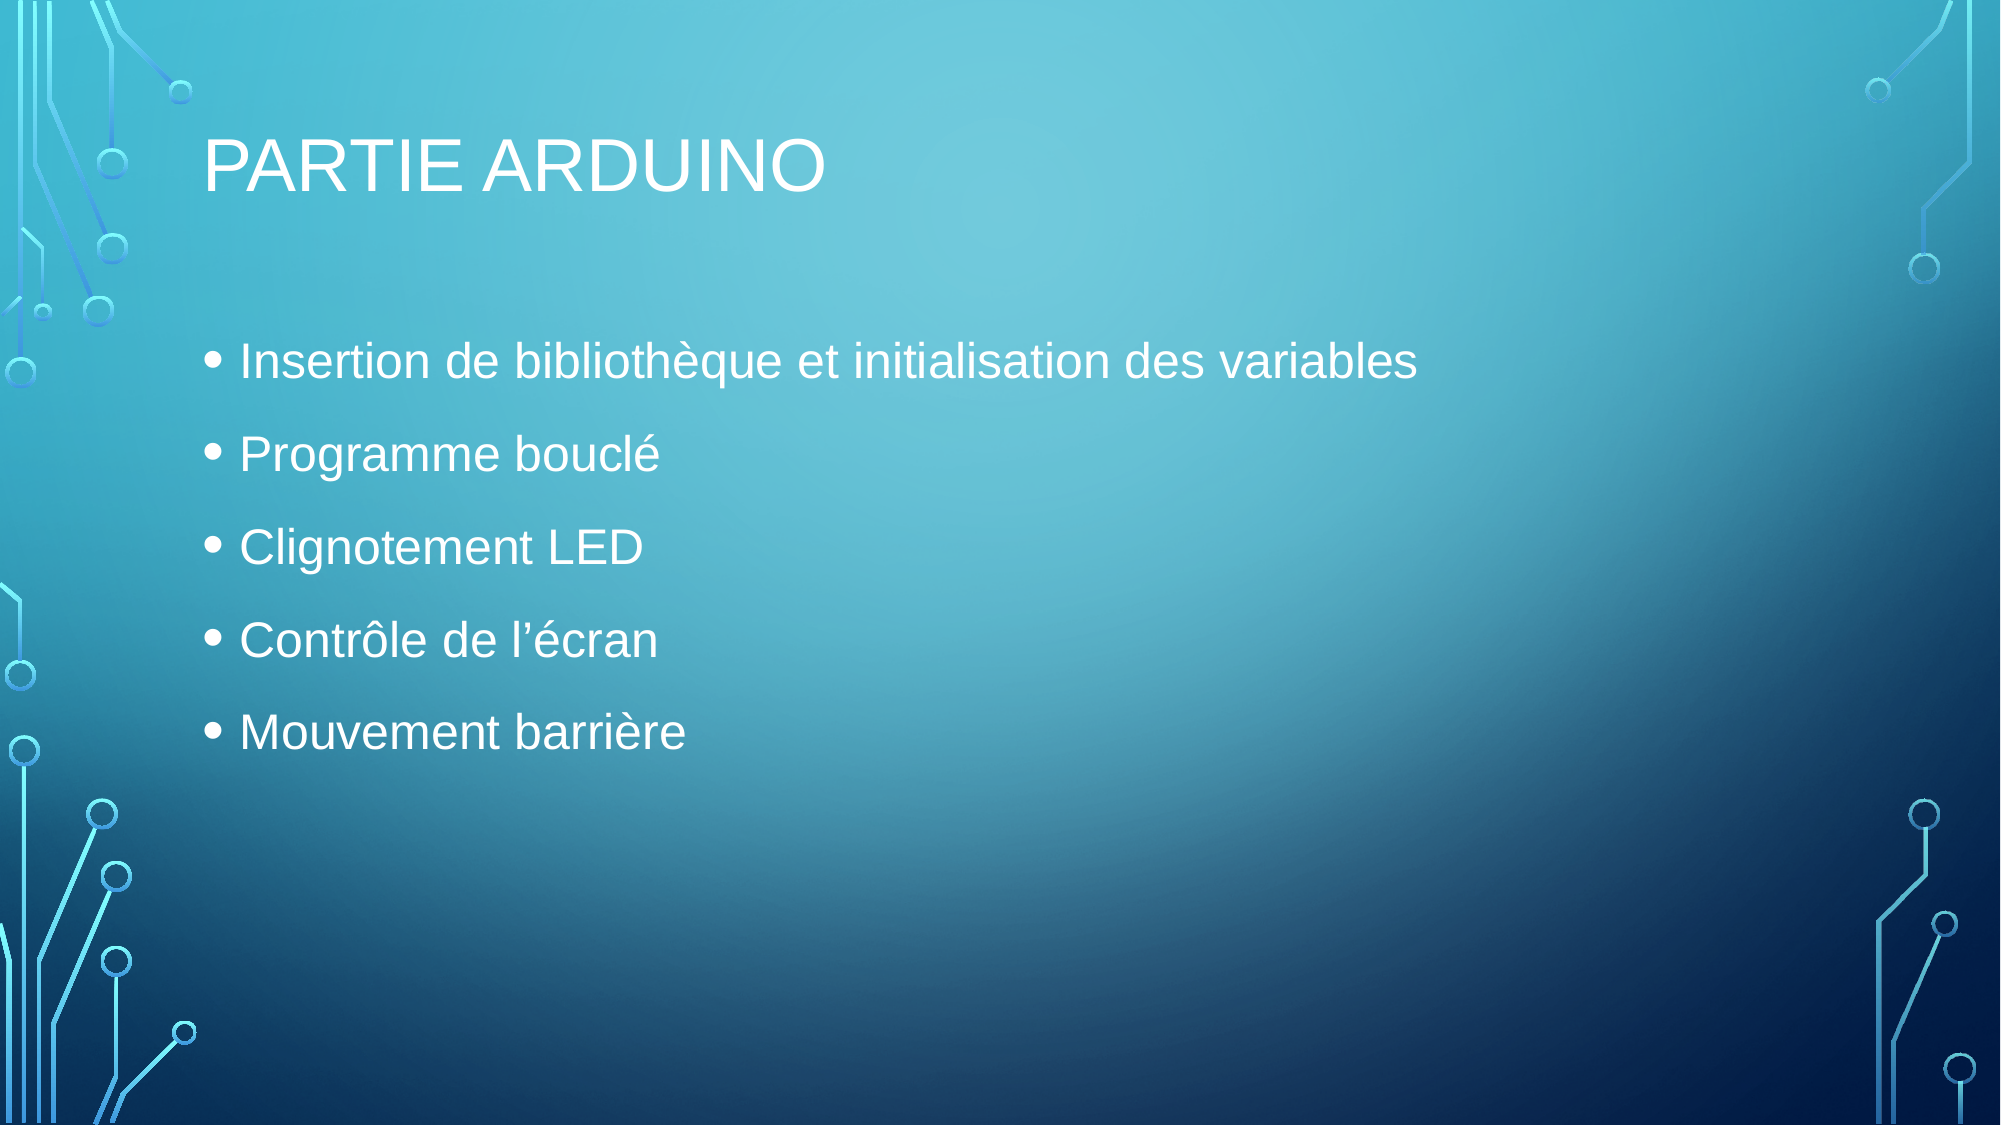

# Partie arduino
Insertion de bibliothèque et initialisation des variables
Programme bouclé
Clignotement LED
Contrôle de l’écran
Mouvement barrière